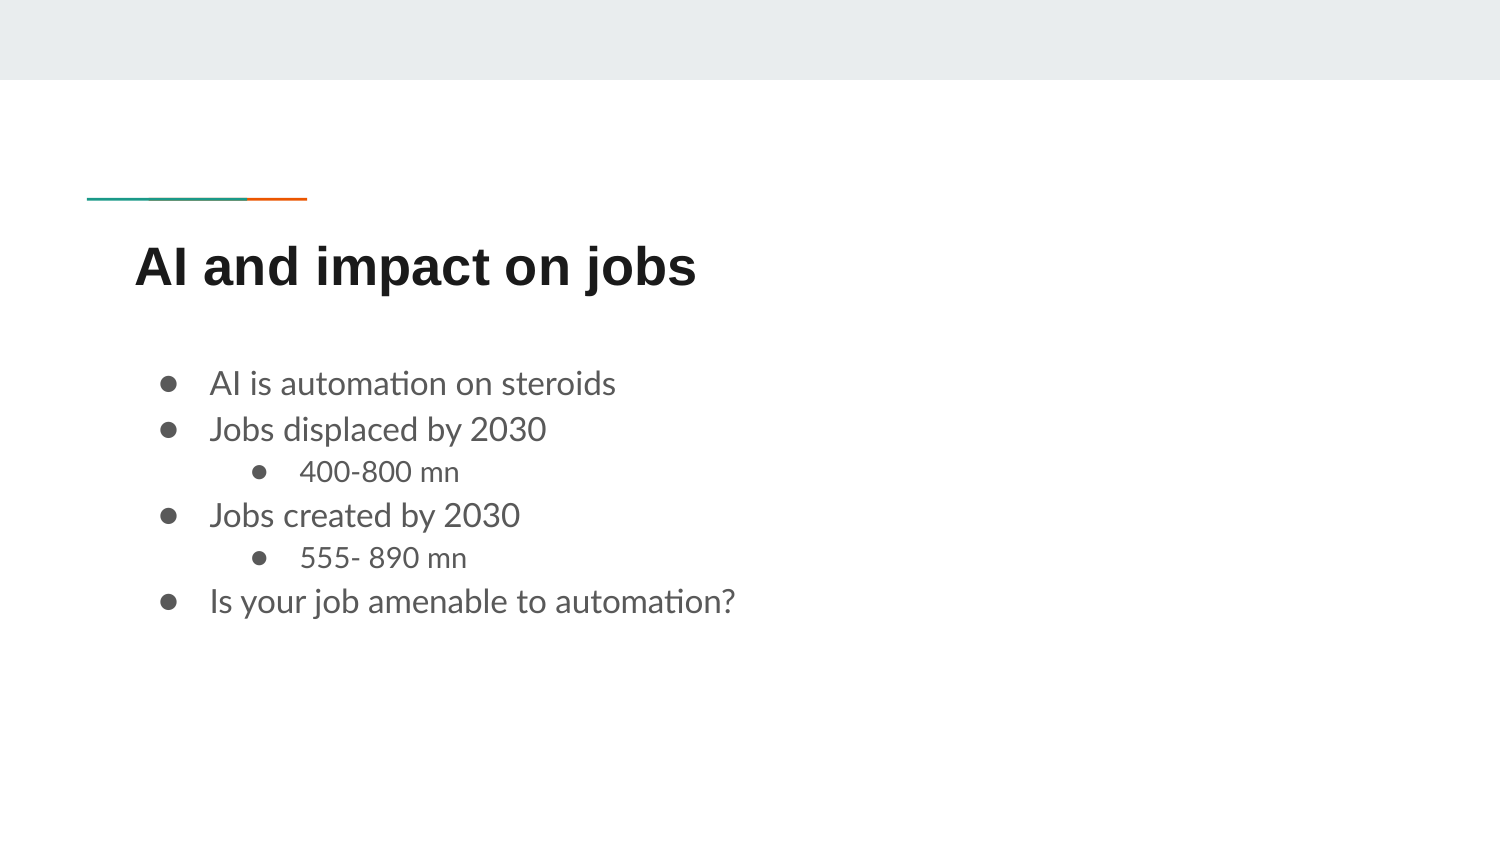

# AI and impact on jobs
AI is automation on steroids
Jobs displaced by 2030
400-800 mn
Jobs created by 2030
555- 890 mn
Is your job amenable to automation?